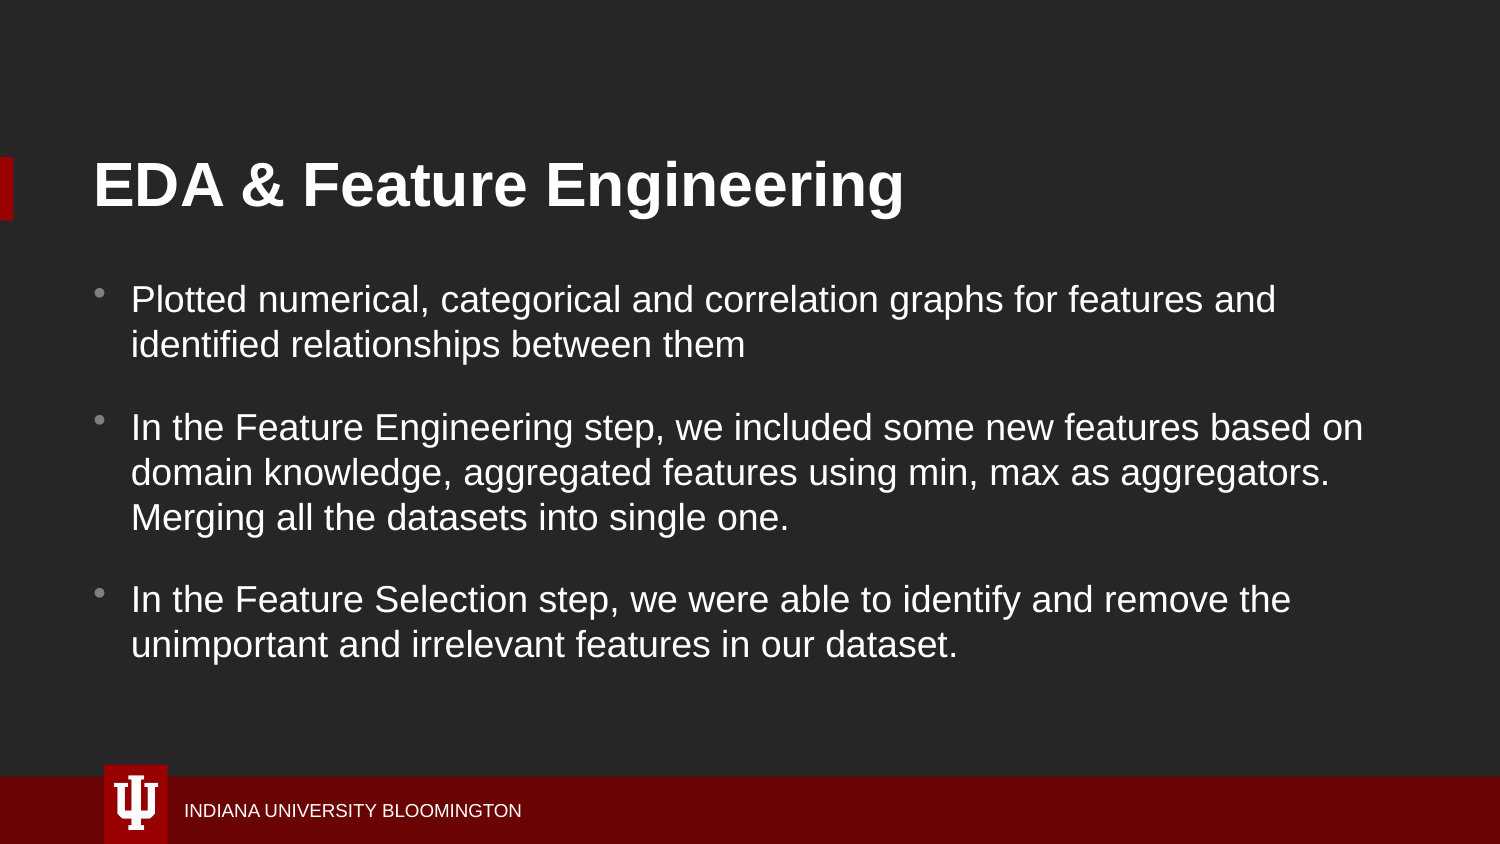

# EDA & Feature Engineering
Plotted numerical, categorical and correlation graphs for features and identified relationships between them
In the Feature Engineering step, we included some new features based on domain knowledge, aggregated features using min, max as aggregators. Merging all the datasets into single one.
In the Feature Selection step, we were able to identify and remove the unimportant and irrelevant features in our dataset.